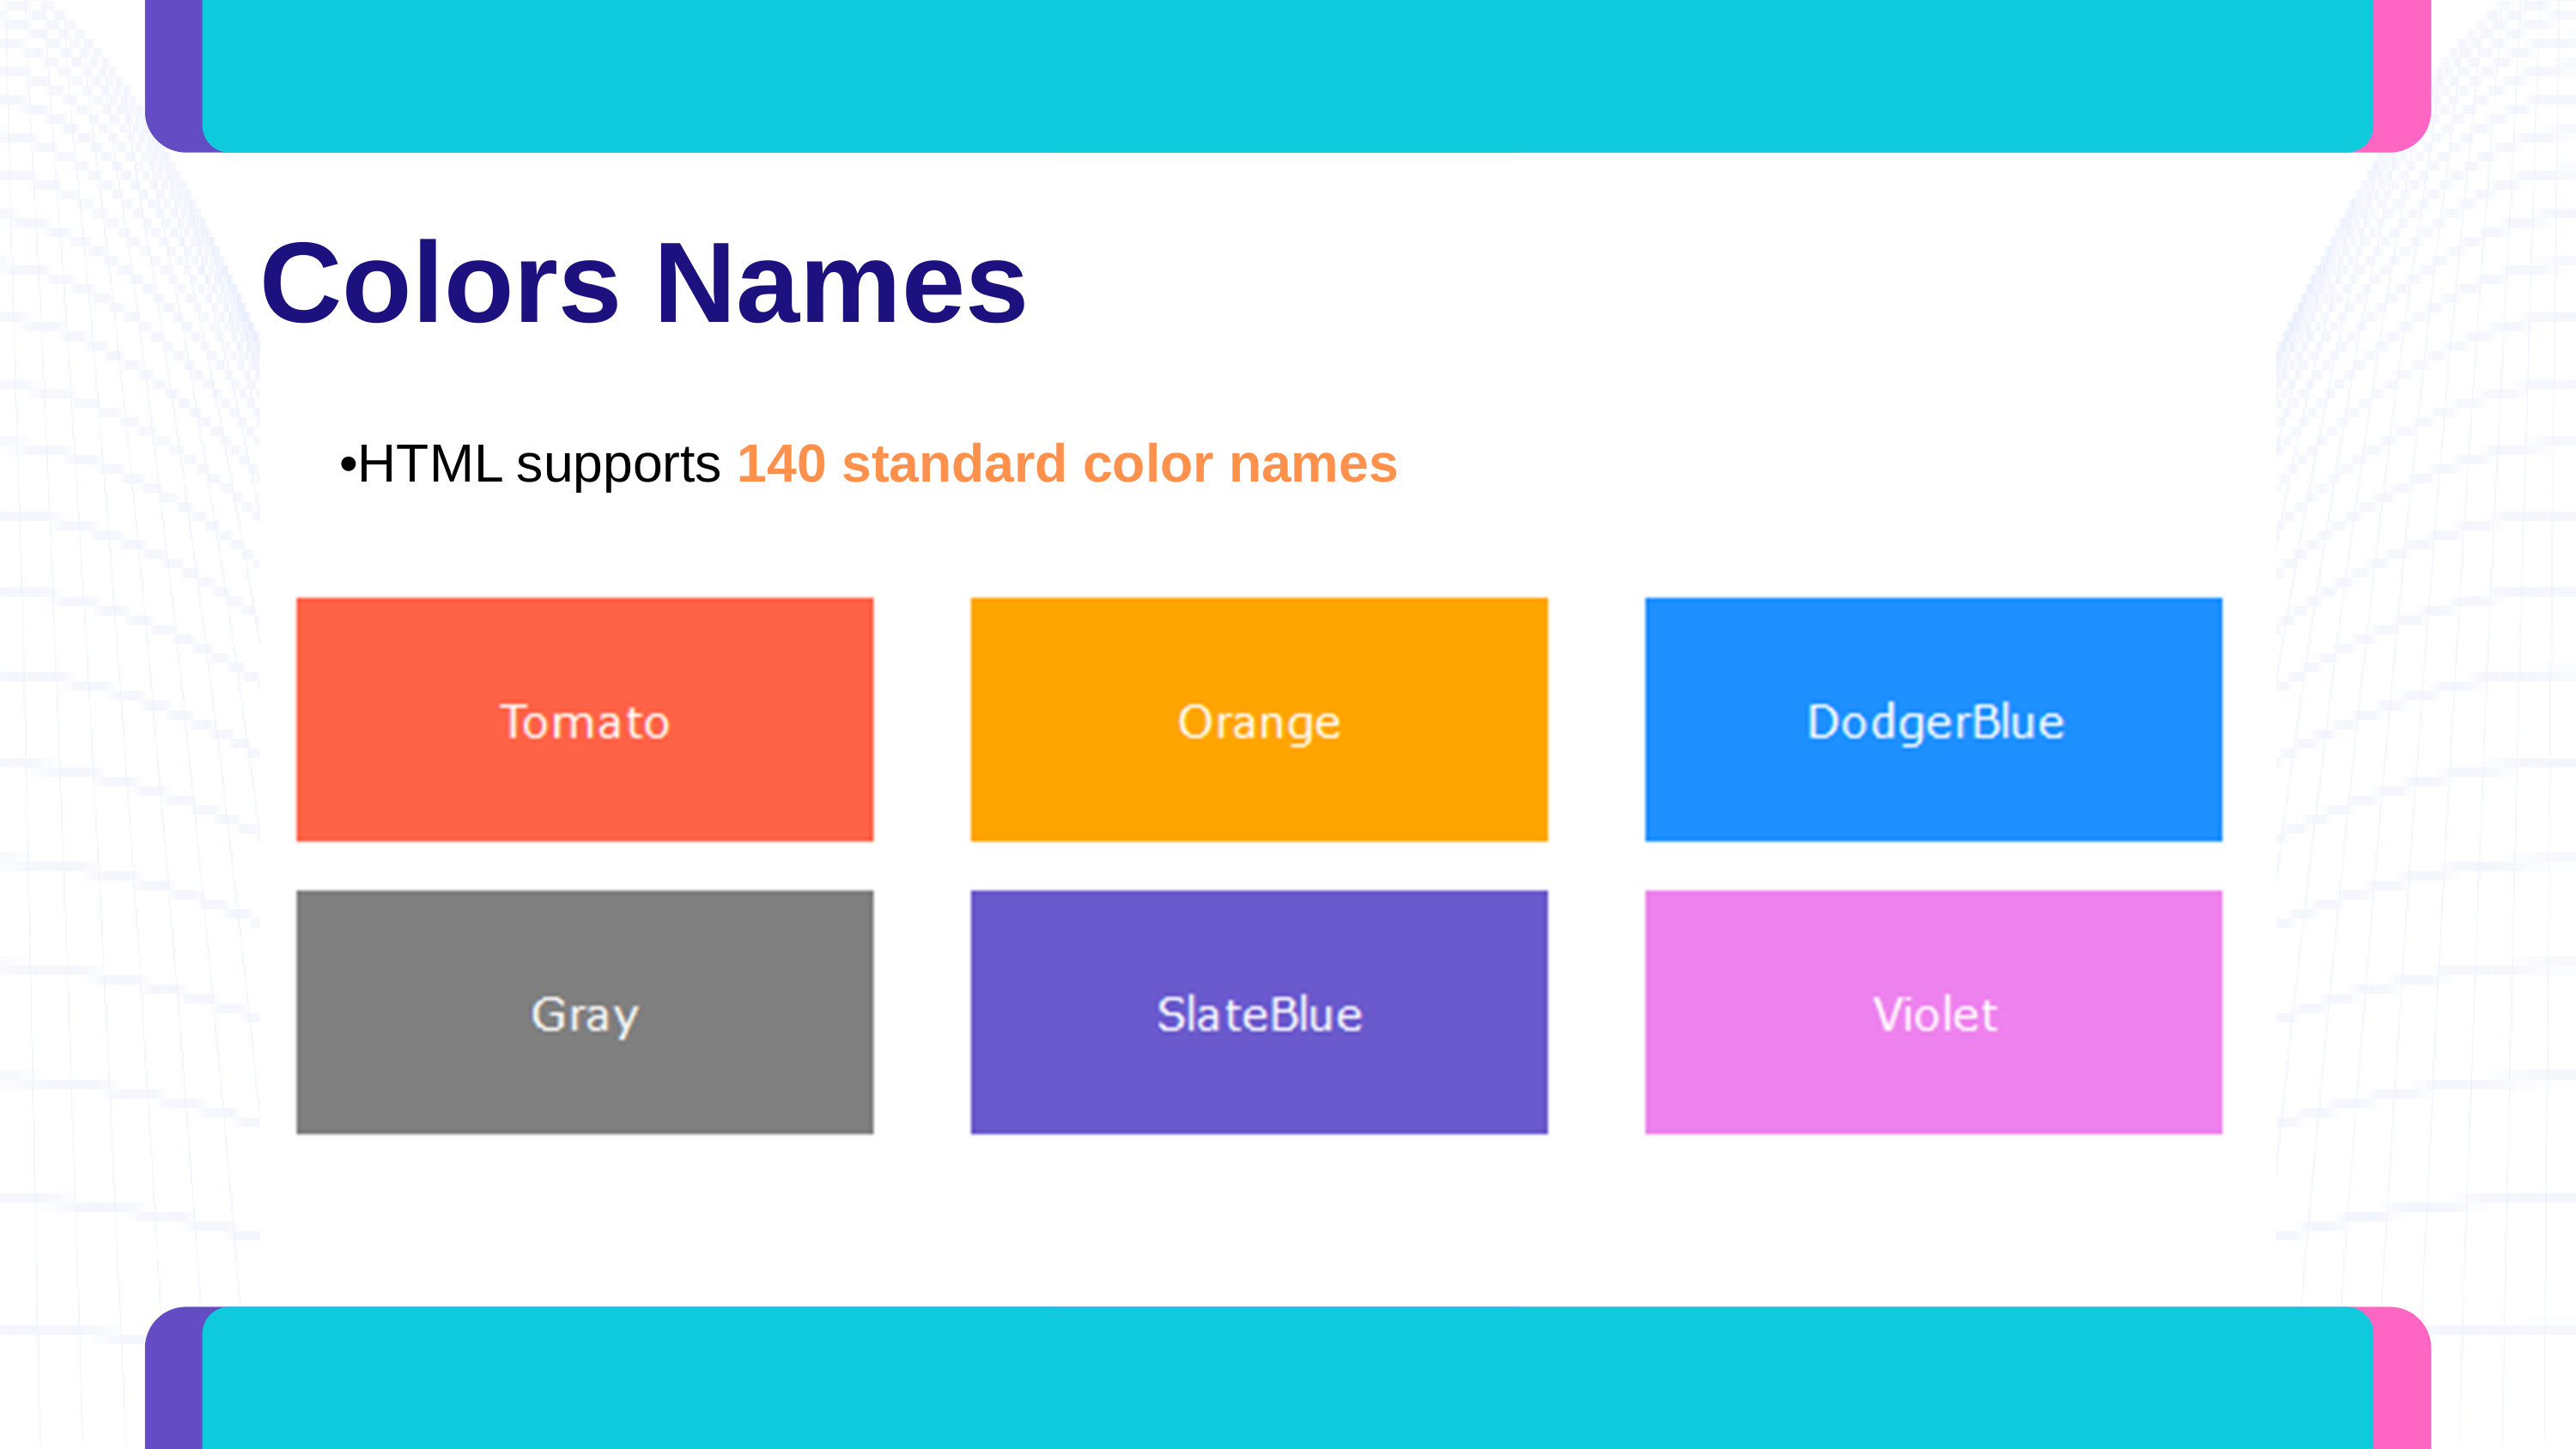

Colors Names
•HTML supports 140 standard color names